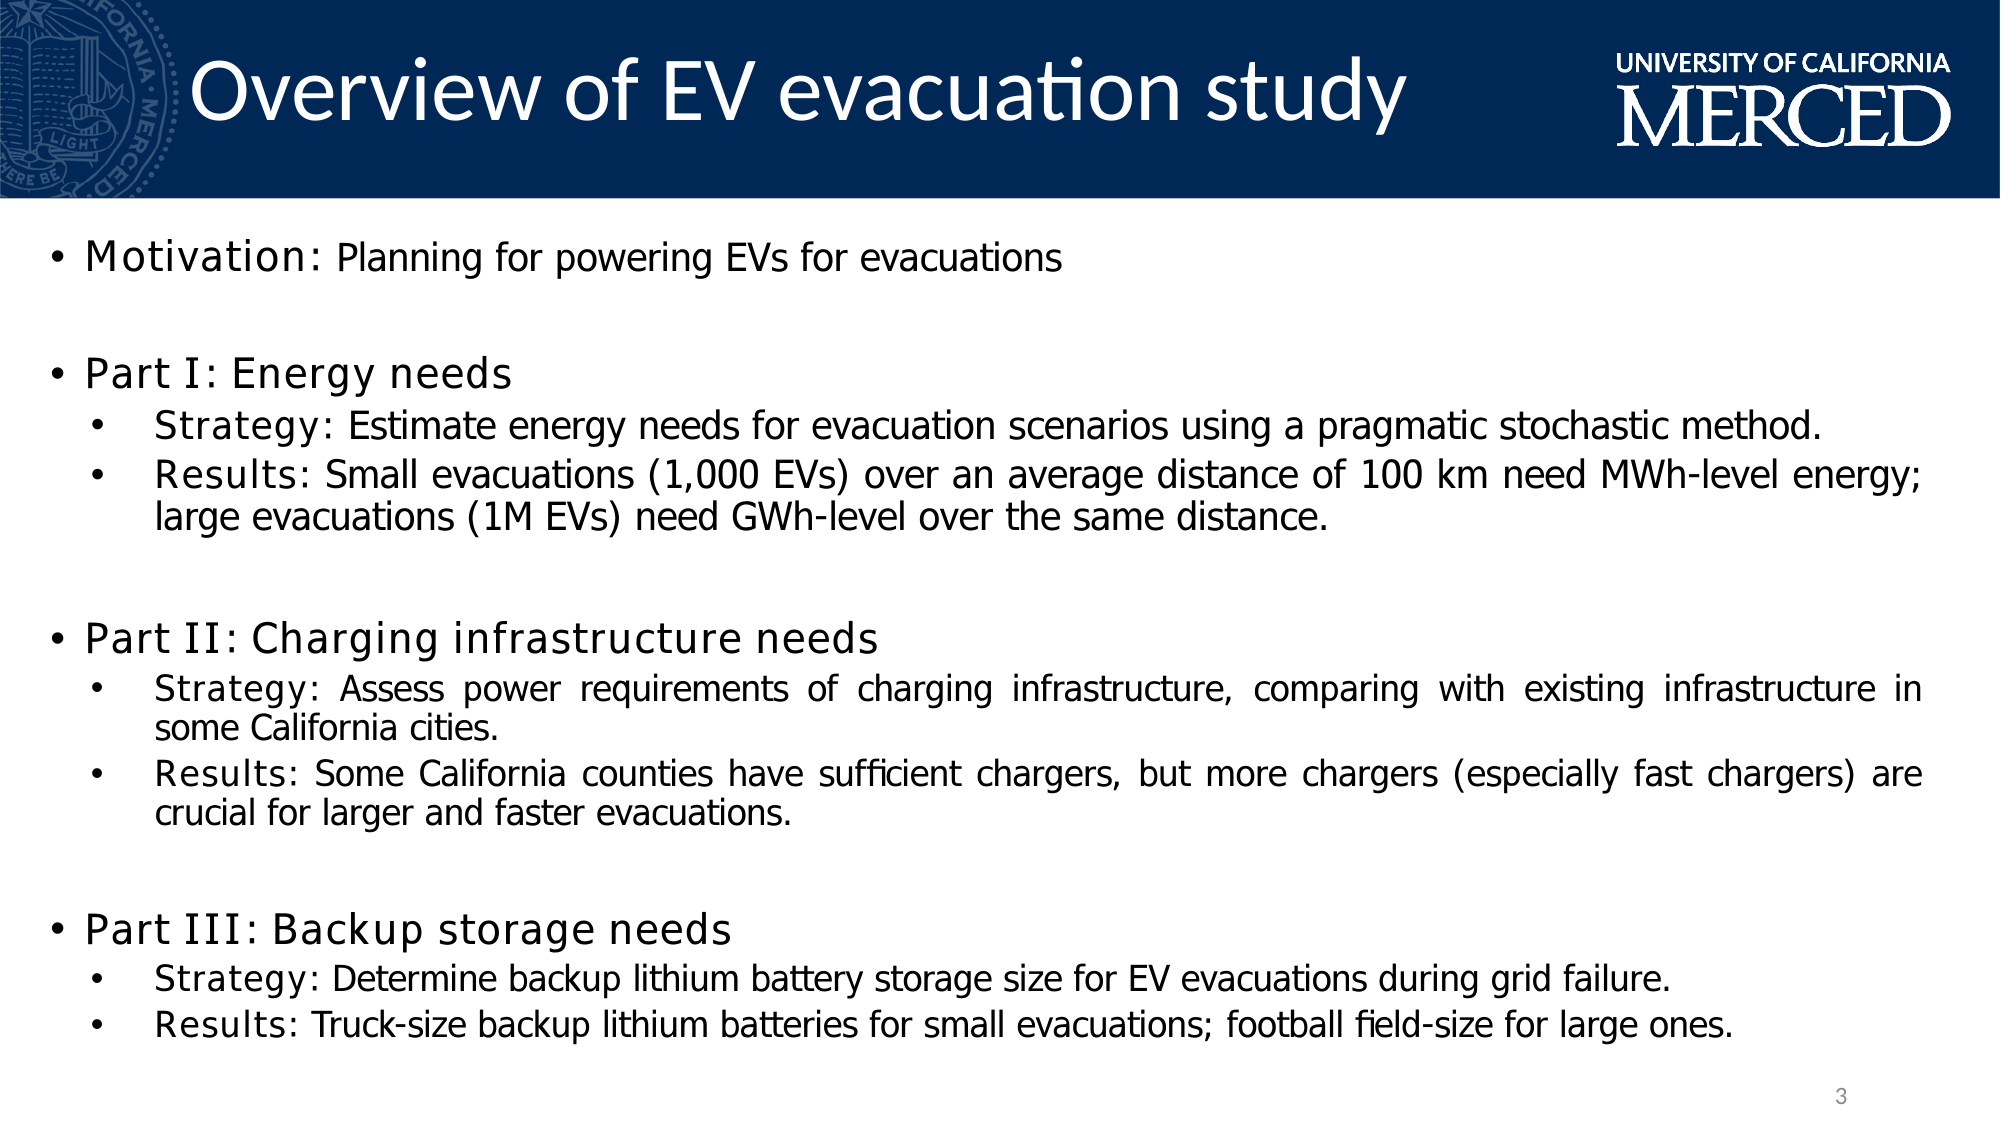

Overview of EV evacuation study
Motivation: Planning for powering EVs for evacuations

Part I: Energy needs
Strategy: Estimate energy needs for evacuation scenarios using a pragmatic stochastic method.
Results: Small evacuations (1,000 EVs) over an average distance of 100 km need MWh-level energy; large evacuations (1M EVs) need GWh-level over the same distance.

Part II: Charging infrastructure needs
Strategy: Assess power requirements of charging infrastructure, comparing with existing infrastructure in some California cities.
Results: Some California counties have sufficient chargers, but more chargers (especially fast chargers) are crucial for larger and faster evacuations.

Part III: Backup storage needs
Strategy: Determine backup lithium battery storage size for EV evacuations during grid failure.
Results: Truck-size backup lithium batteries for small evacuations; football field-size for large ones.
3